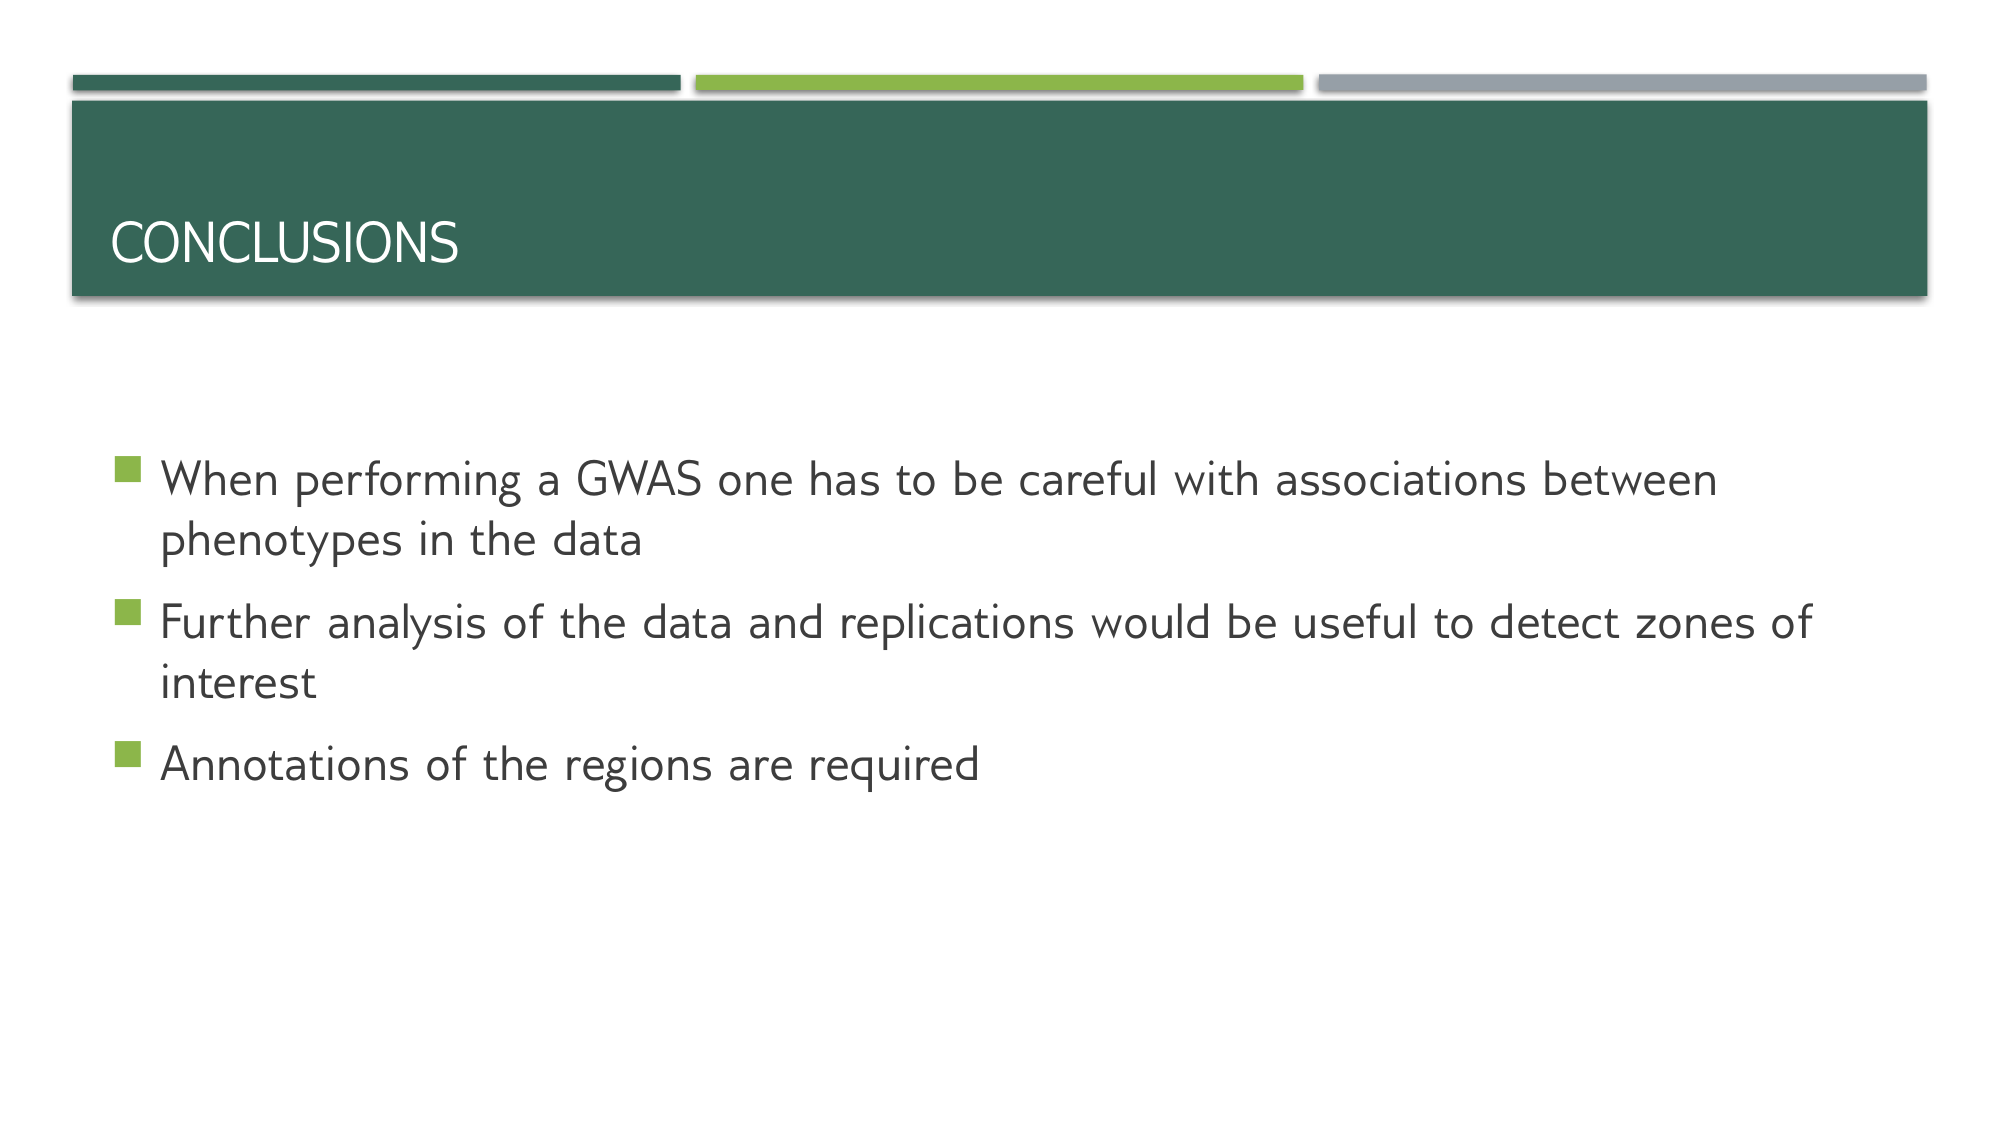

# Conclusions
When performing a GWAS one has to be careful with associations between phenotypes in the data
Further analysis of the data and replications would be useful to detect zones of interest
Annotations of the regions are required